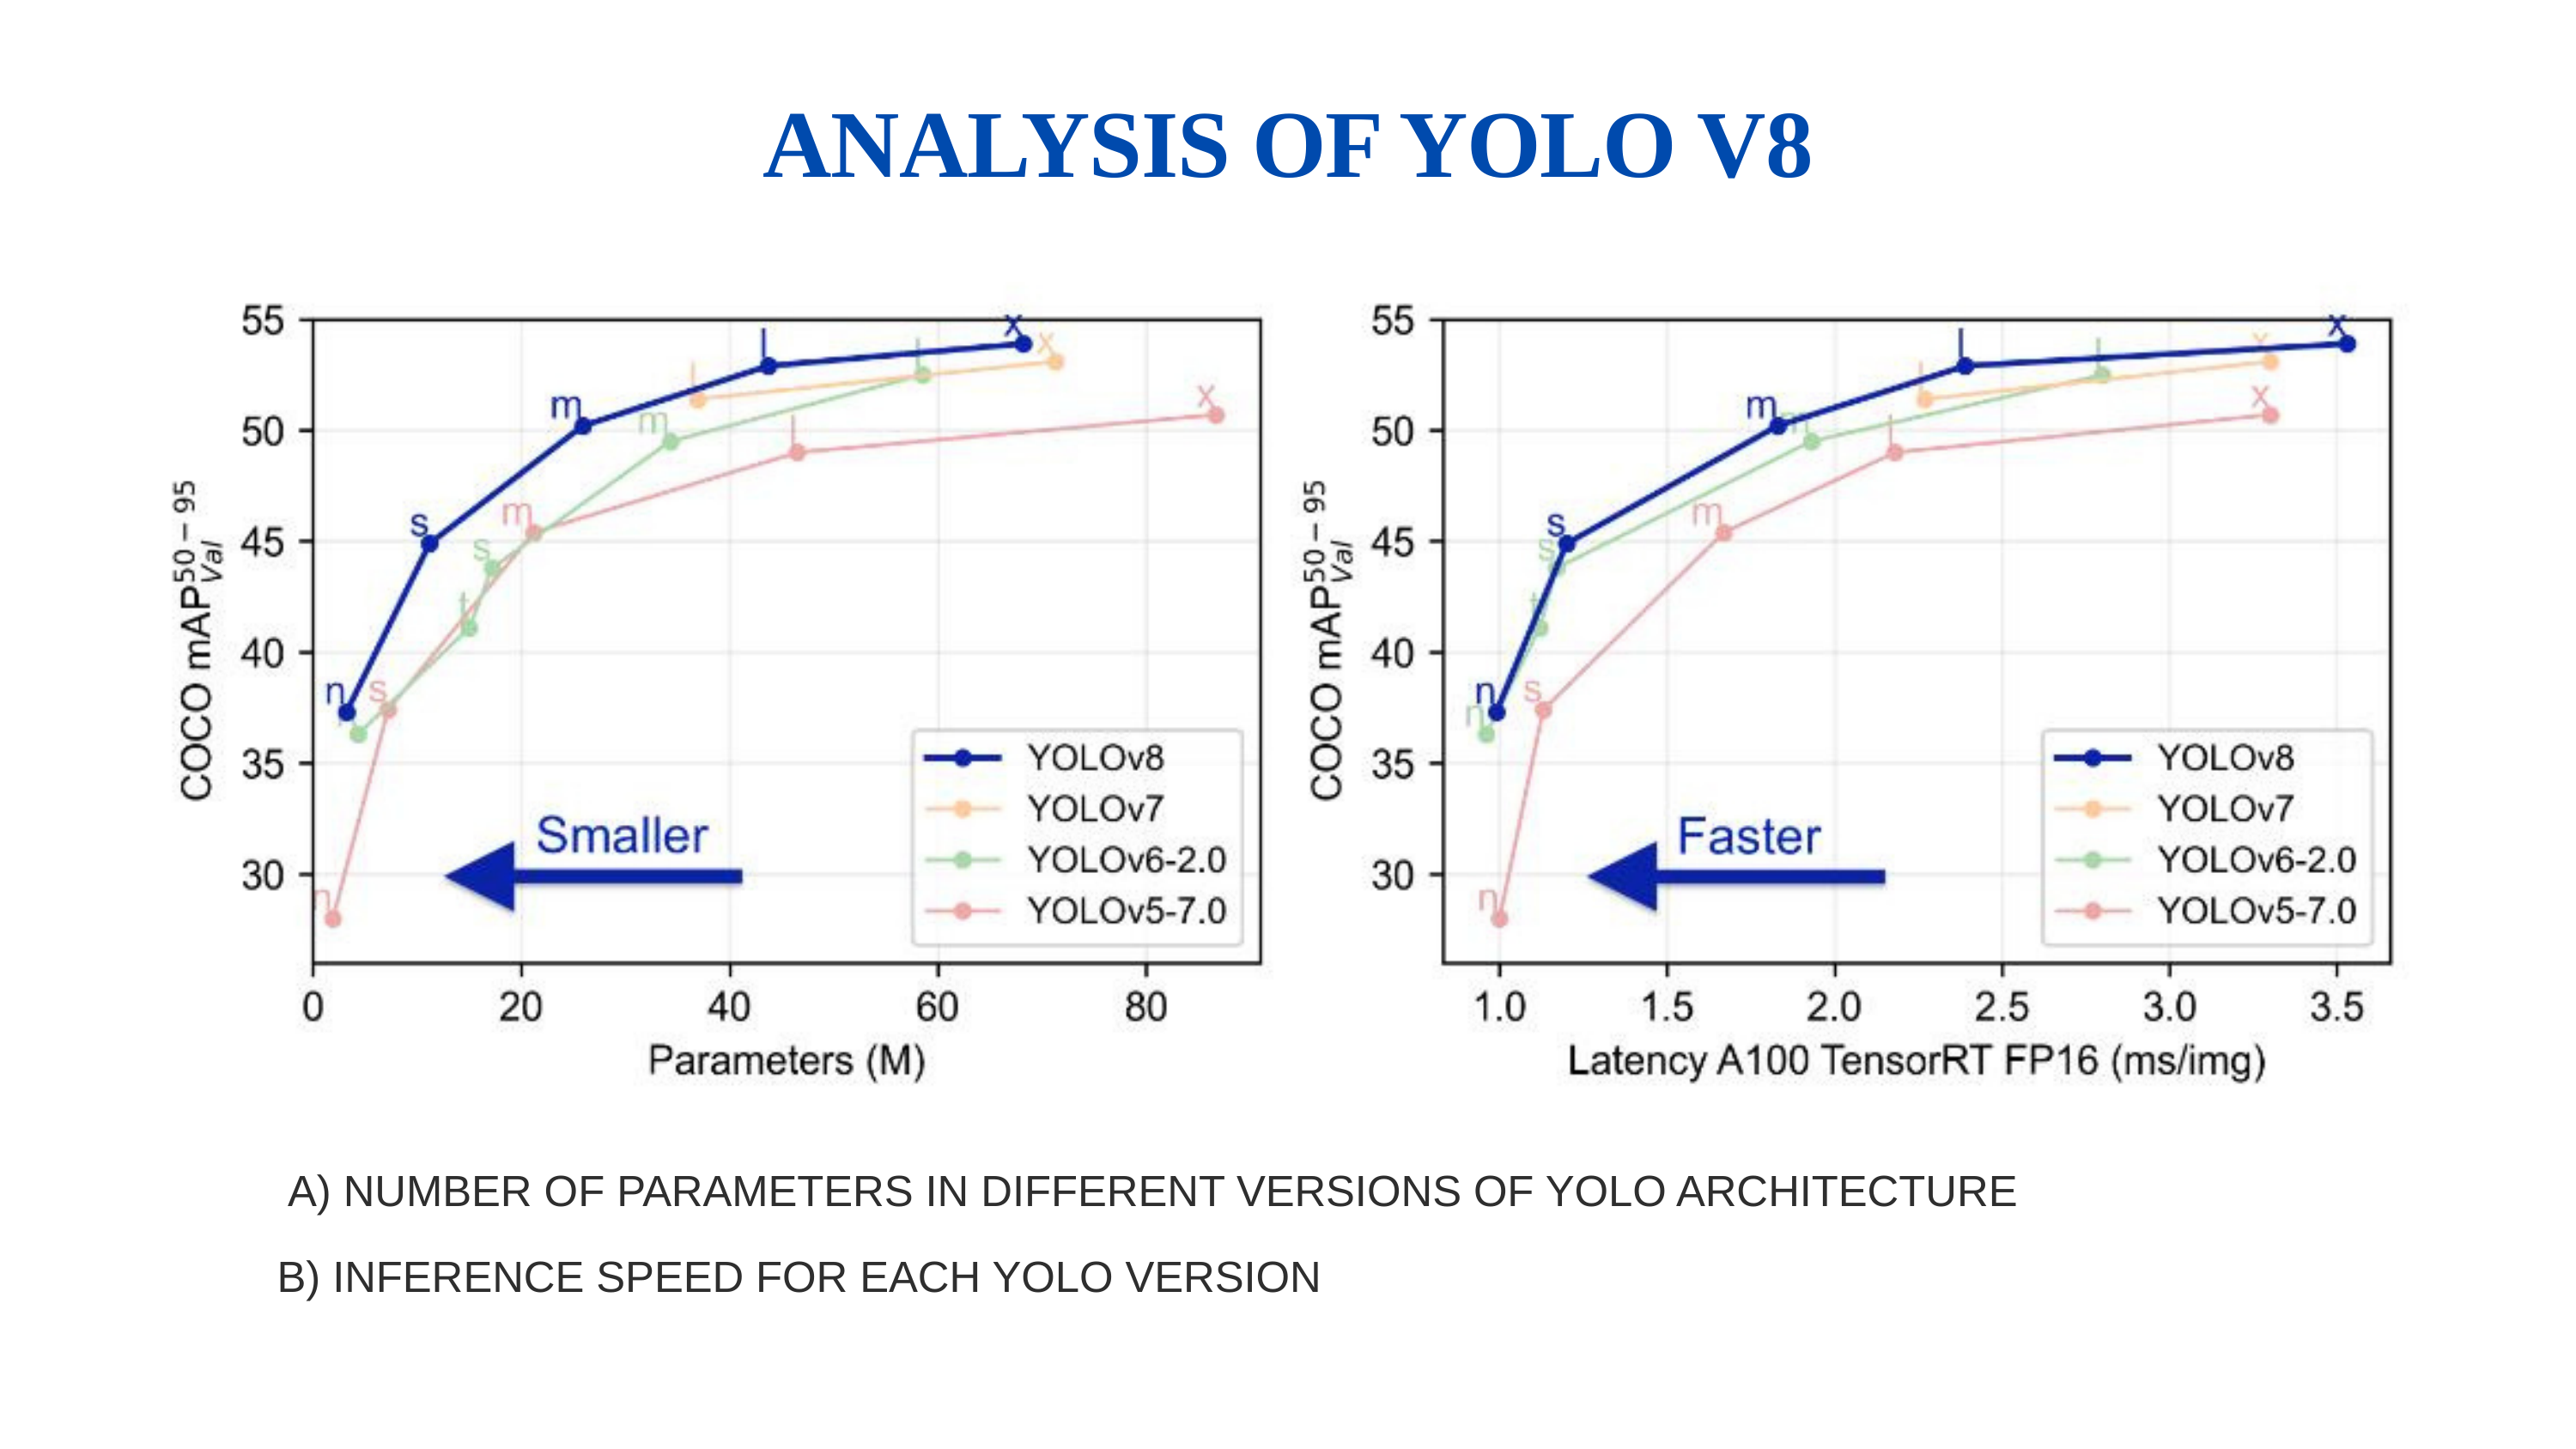

ANALYSIS OF YOLO V8

A) NUMBER OF PARAMETERS IN DIFFERENT VERSIONS OF YOLO ARCHITECTURE
B) INFERENCE SPEED FOR EACH YOLO VERSION